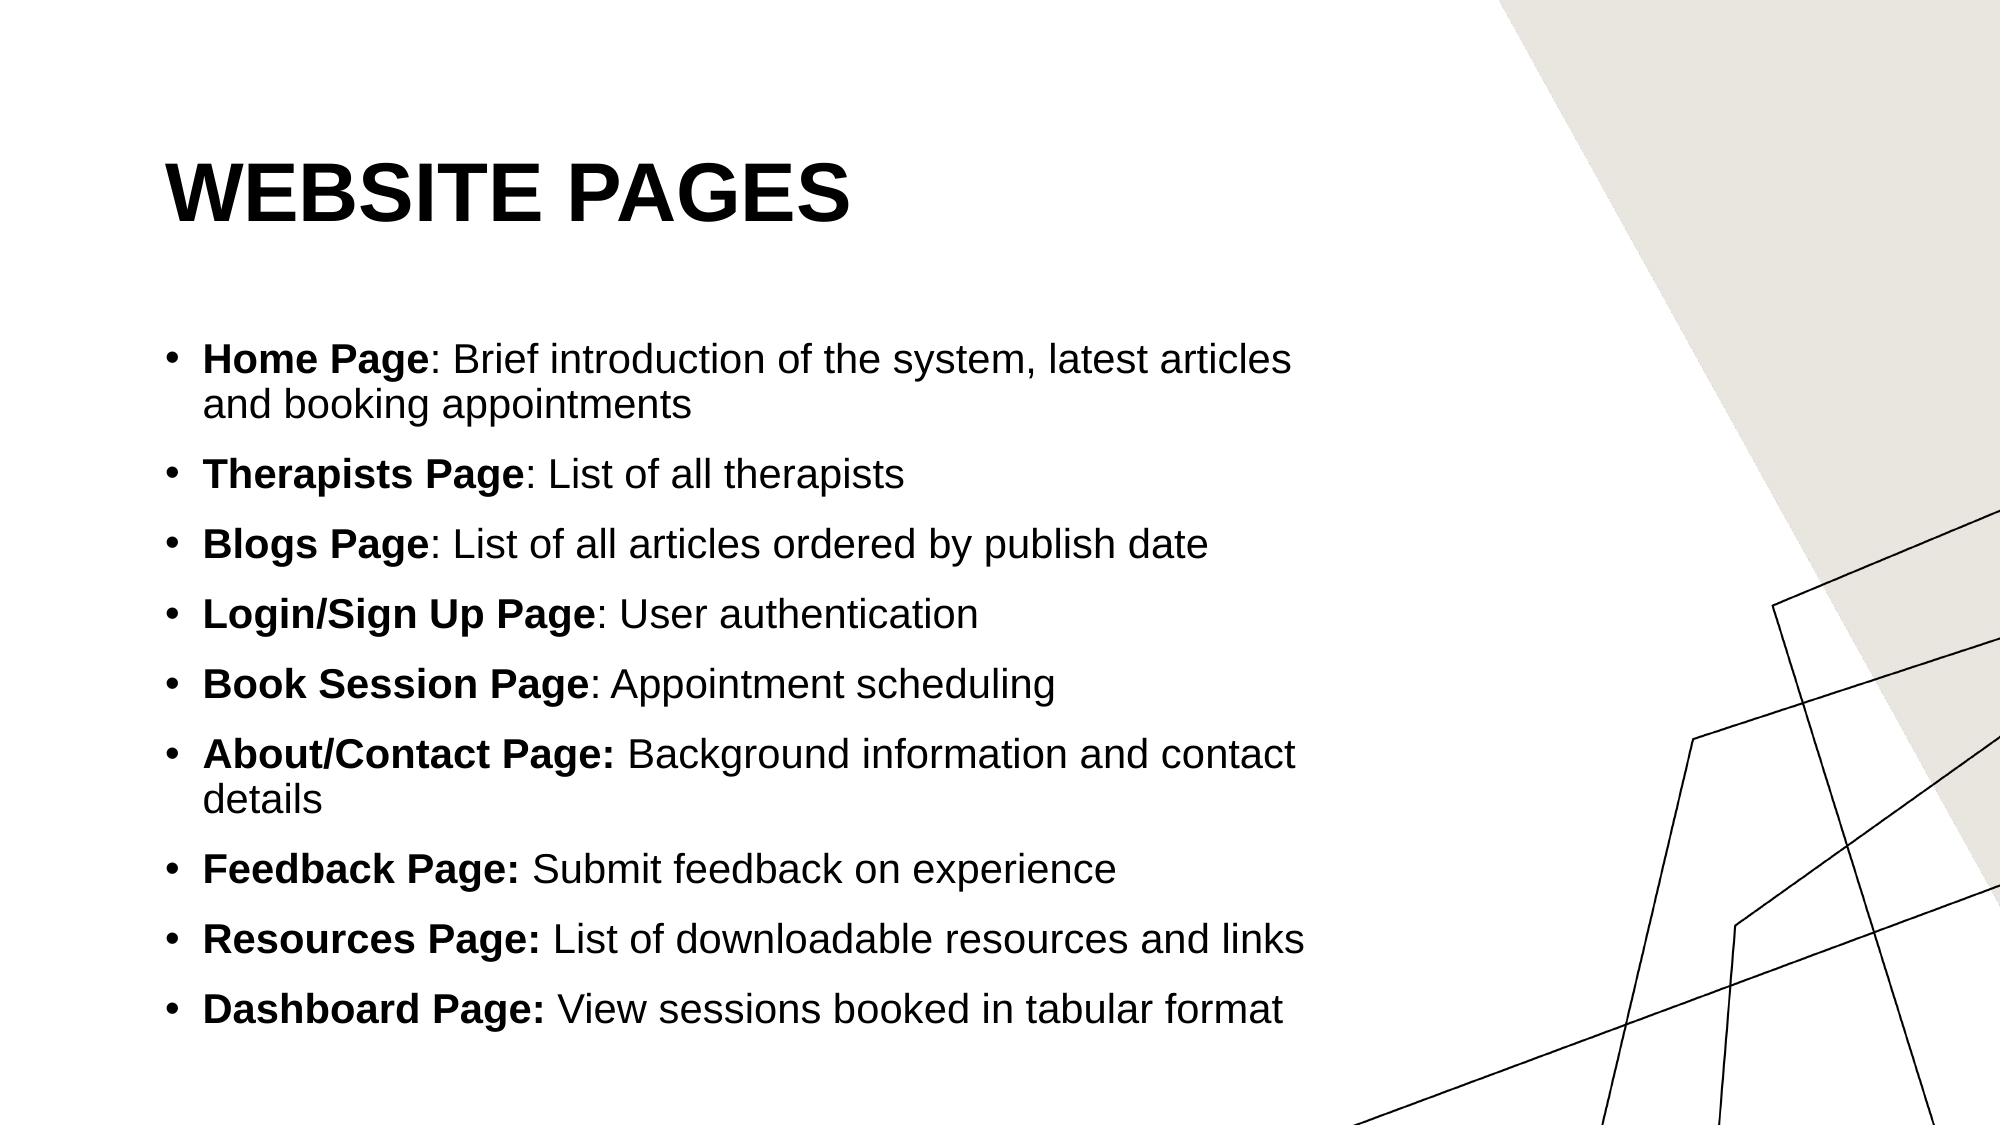

# Website Pages
Home Page: Brief introduction of the system, latest articles and booking appointments
Therapists Page: List of all therapists
Blogs Page: List of all articles ordered by publish date
Login/Sign Up Page: User authentication
Book Session Page: Appointment scheduling
About/Contact Page: Background information and contact details
Feedback Page: Submit feedback on experience
Resources Page: List of downloadable resources and links
Dashboard Page: View sessions booked in tabular format